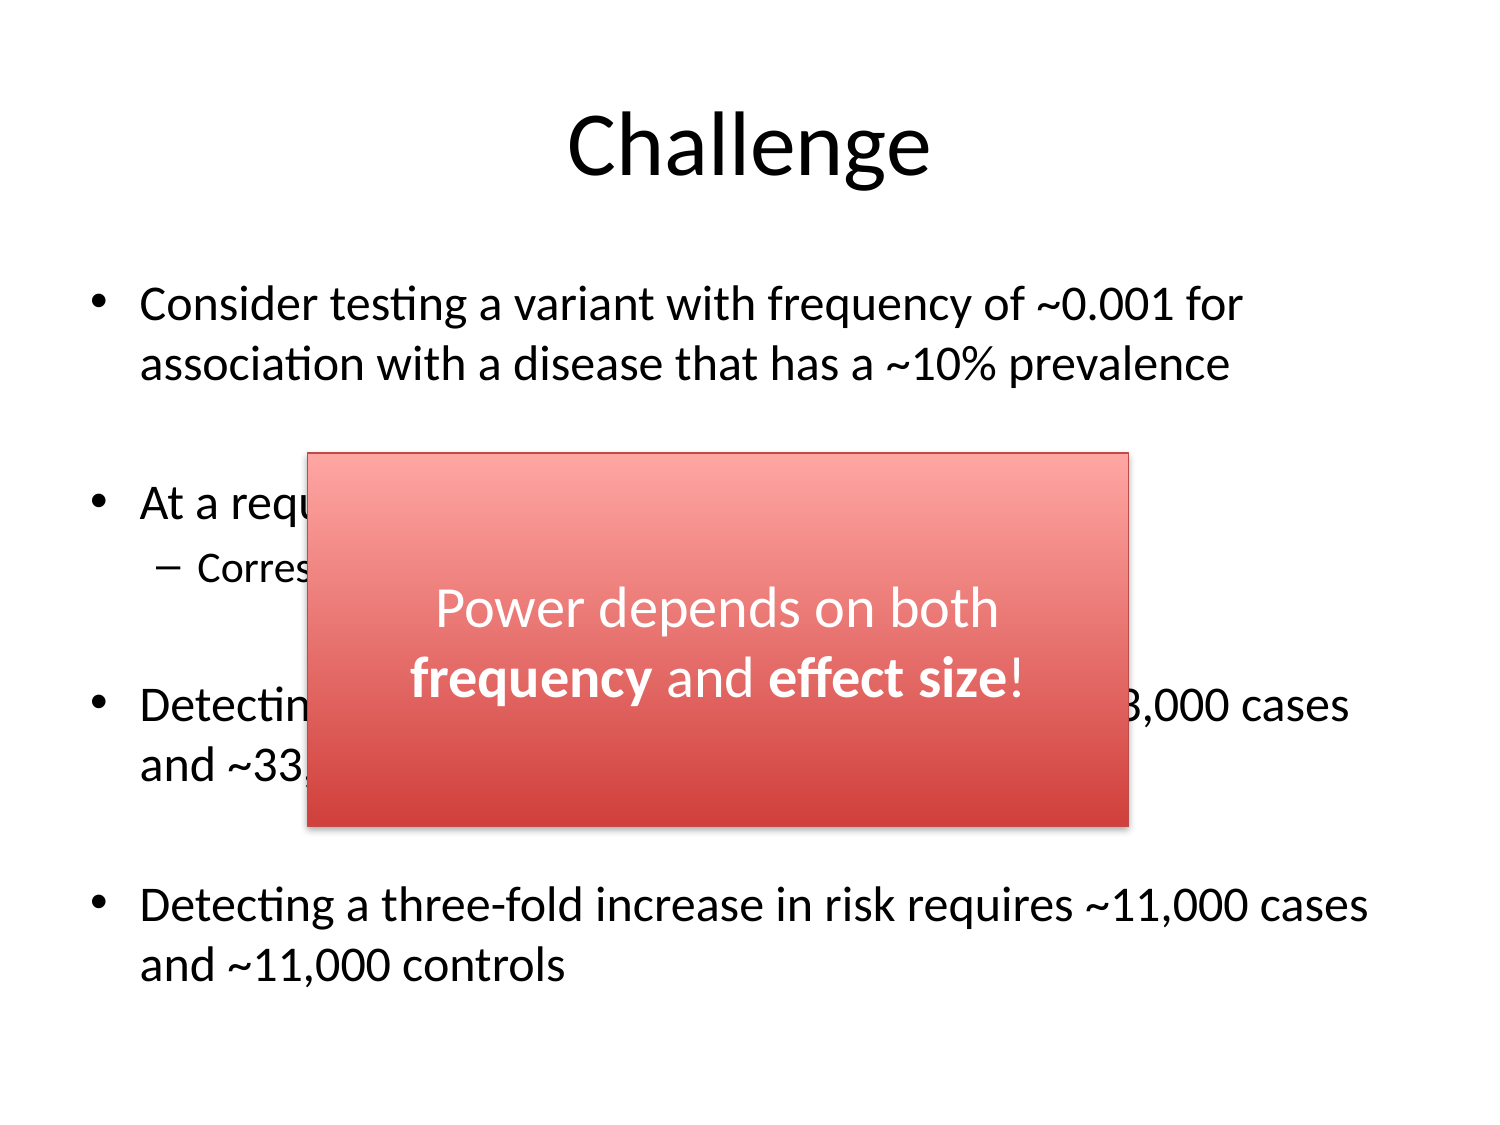

# Challenge
Consider testing a variant with frequency of ~0.001 for association with a disease that has a ~10% prevalence

At a required significance level of 5x10-6
Corresponds to ~100,000 independent tests

Detecting a two-fold increase in risk, requires ~33,000 cases and ~33,000 controls

Detecting a three-fold increase in risk requires ~11,000 cases and ~11,000 controls

Power depends on both frequency and effect size!